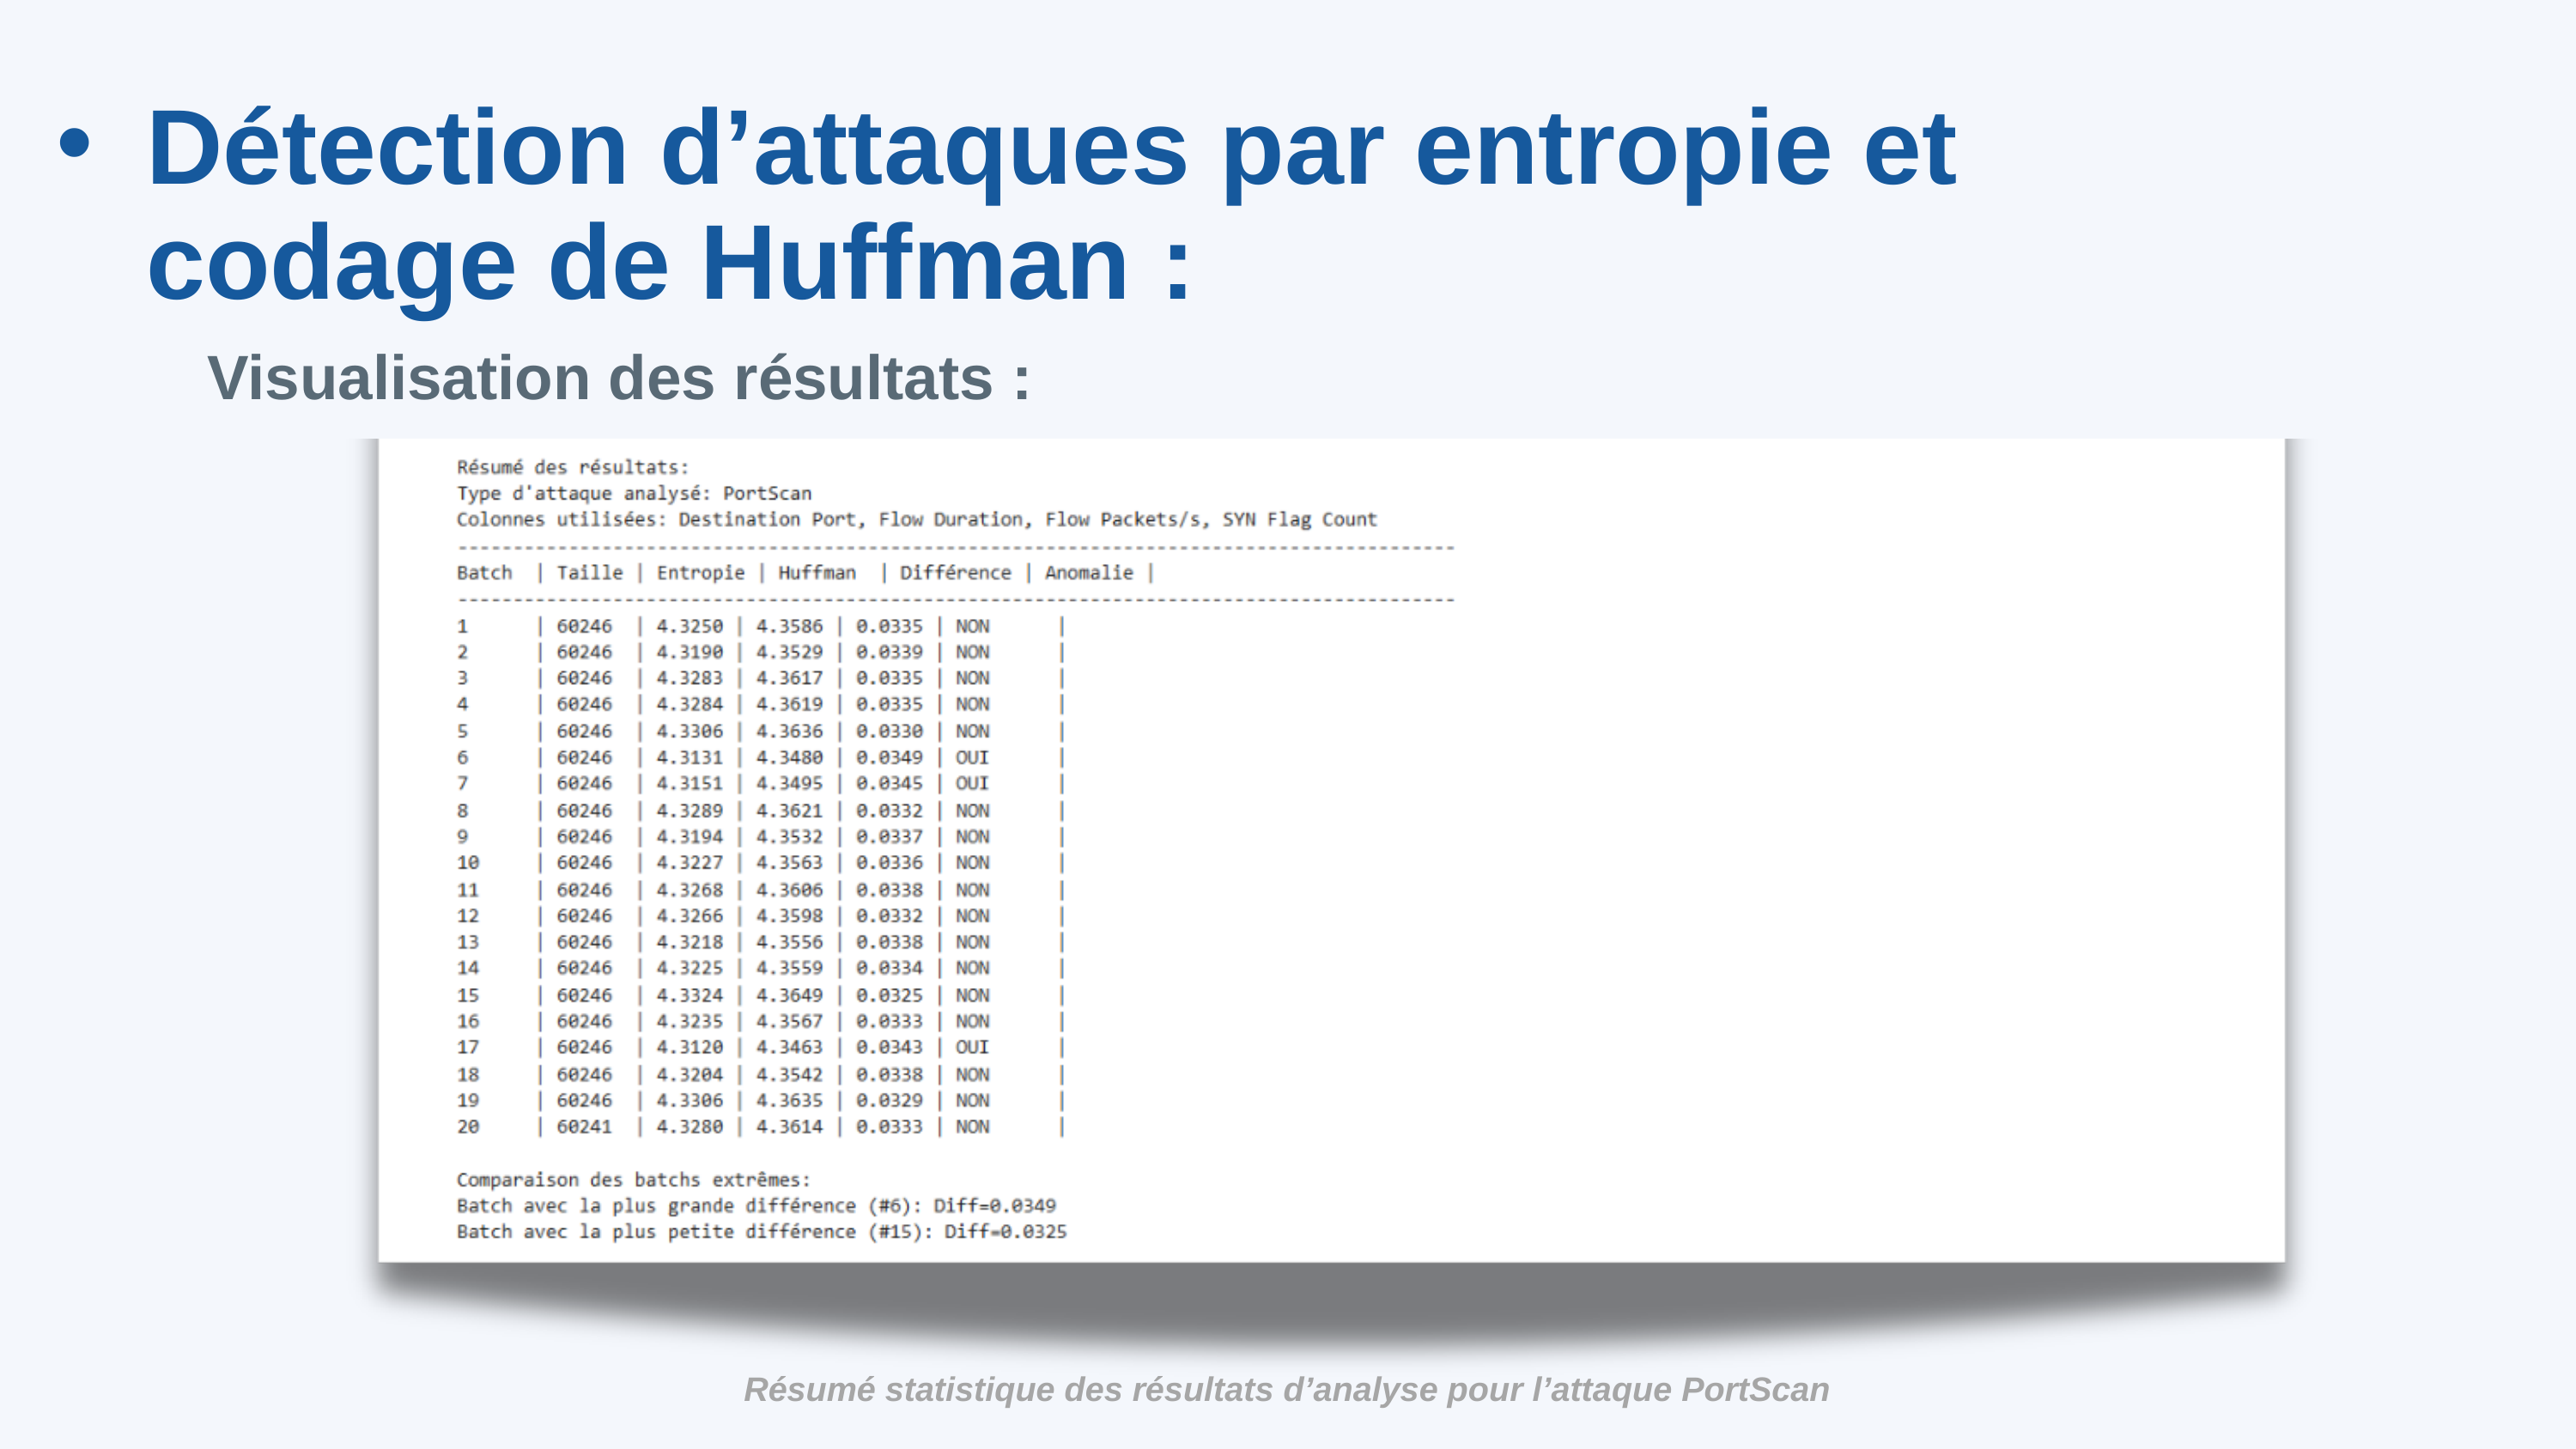

Détection d’attaques par entropie et codage de Huffman :

 Visualisation des résultats :

Résumé statistique des résultats d’analyse pour l’attaque PortScan